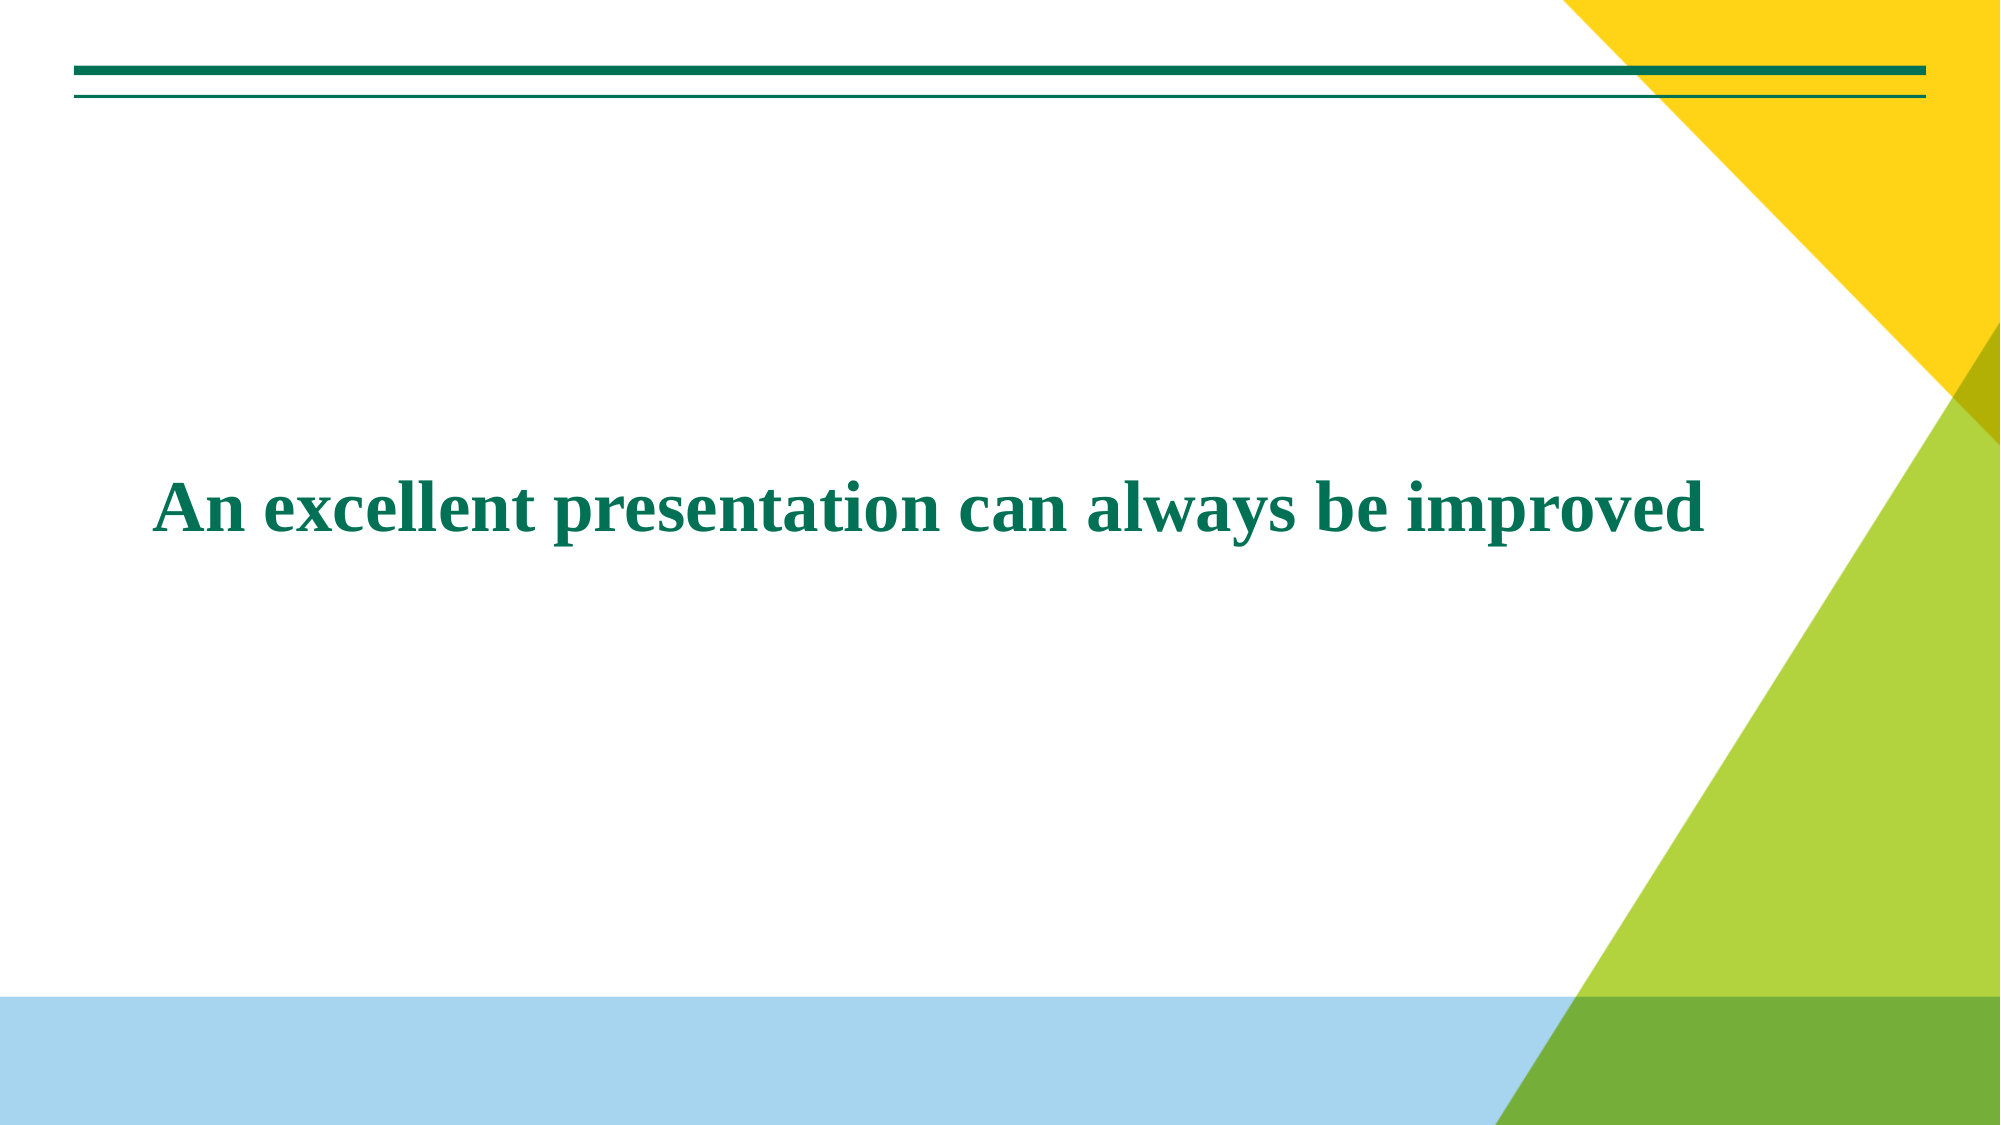

# An excellent presentation can always be improved